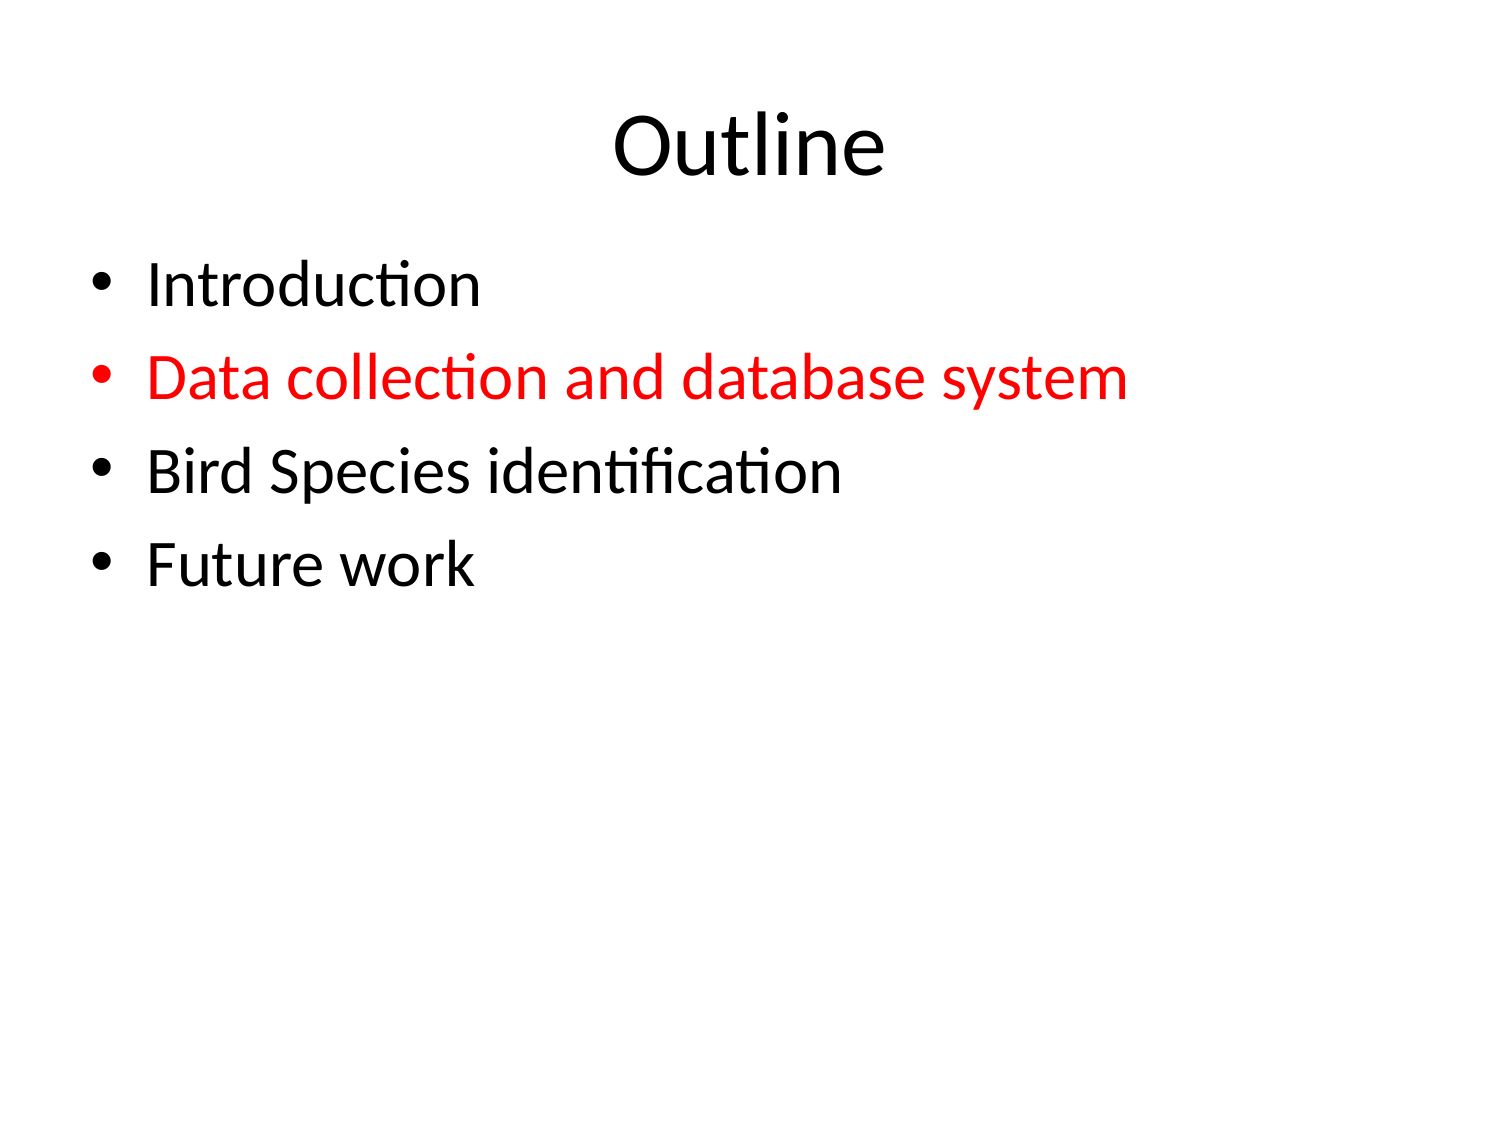

# Outline
Introduction
Data collection and database system
Bird Species identification
Future work